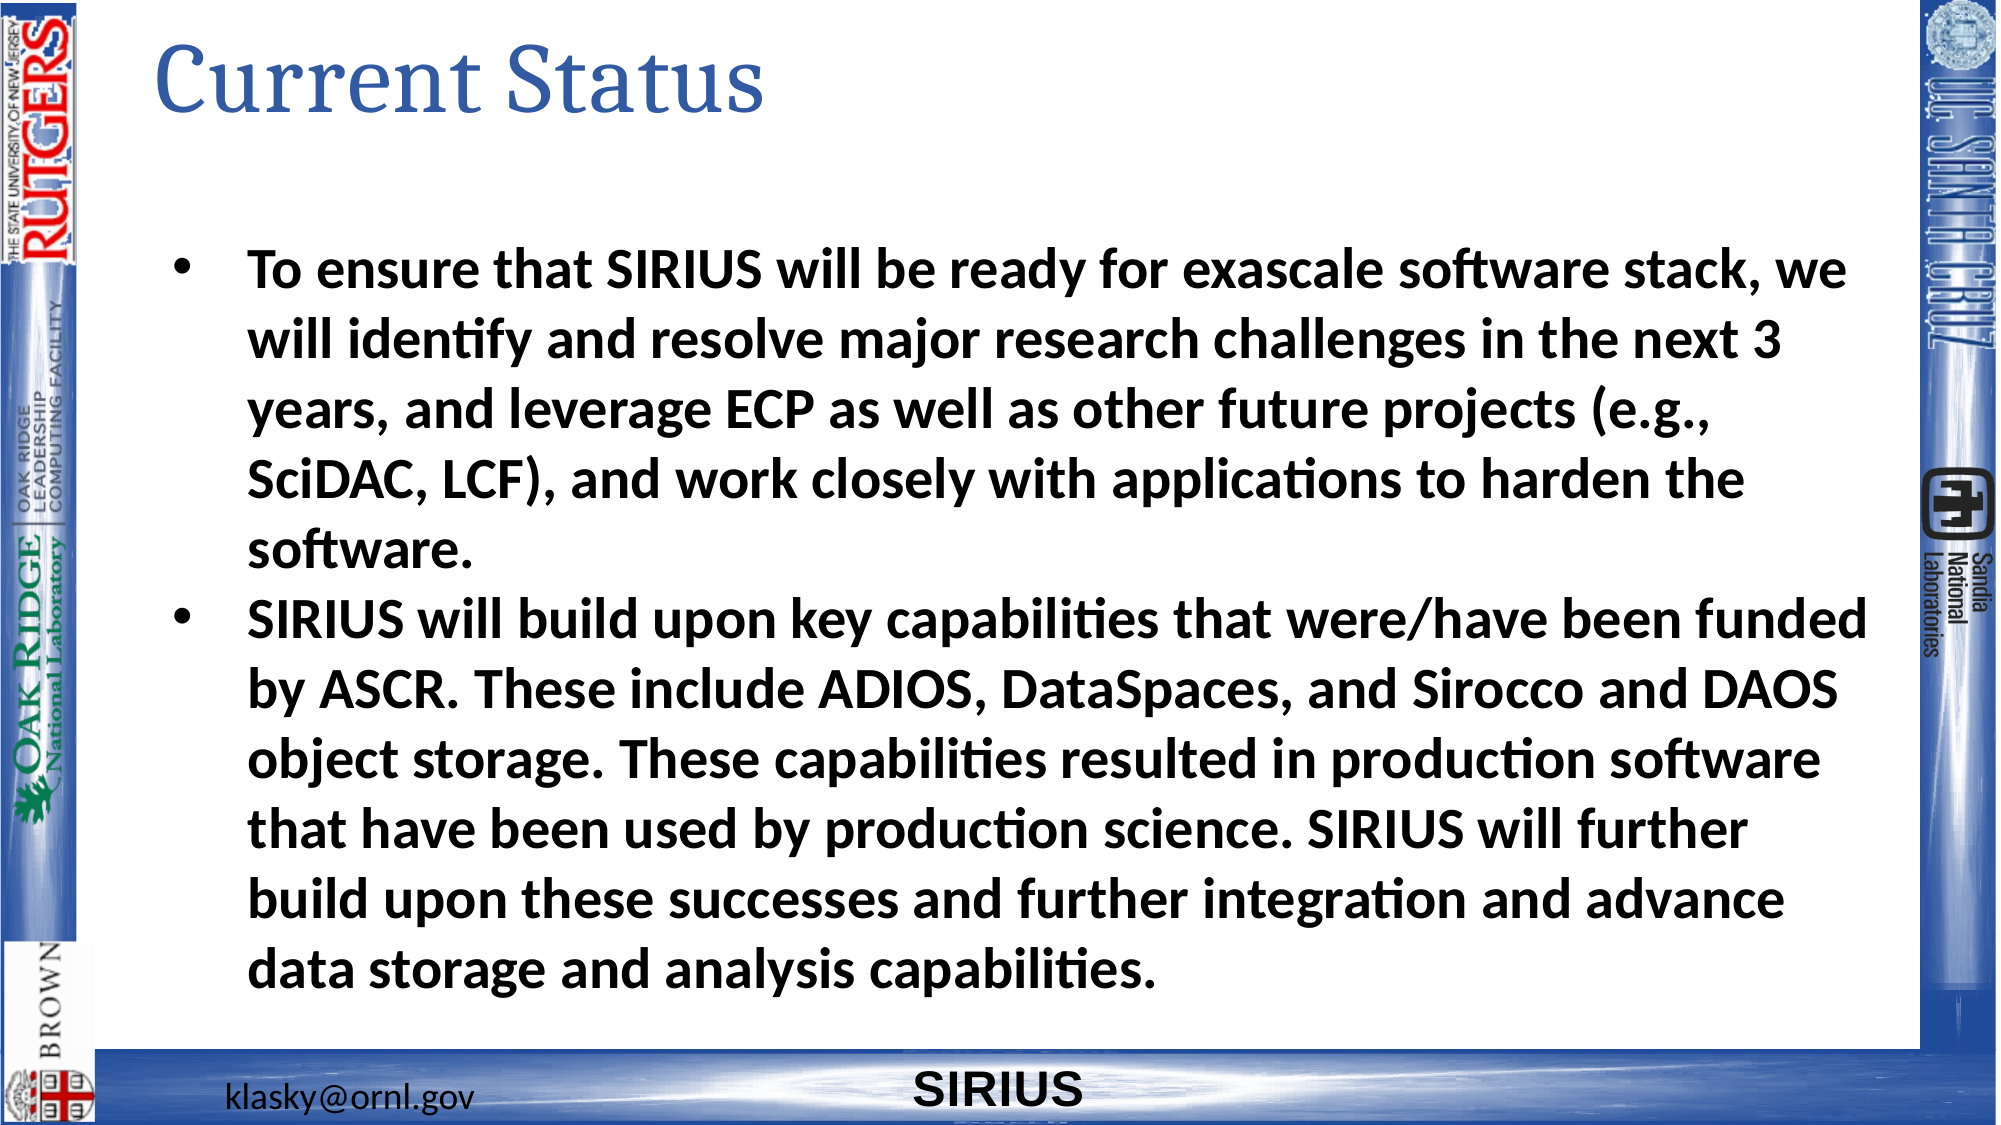

Current Status
To ensure that SIRIUS will be ready for exascale software stack, we will identify and resolve major research challenges in the next 3 years, and leverage ECP as well as other future projects (e.g., SciDAC, LCF), and work closely with applications to harden the software.
SIRIUS will build upon key capabilities that were/have been funded by ASCR. These include ADIOS, DataSpaces, and Sirocco and DAOS object storage. These capabilities resulted in production software that have been used by production science. SIRIUS will further build upon these successes and further integration and advance data storage and analysis capabilities.